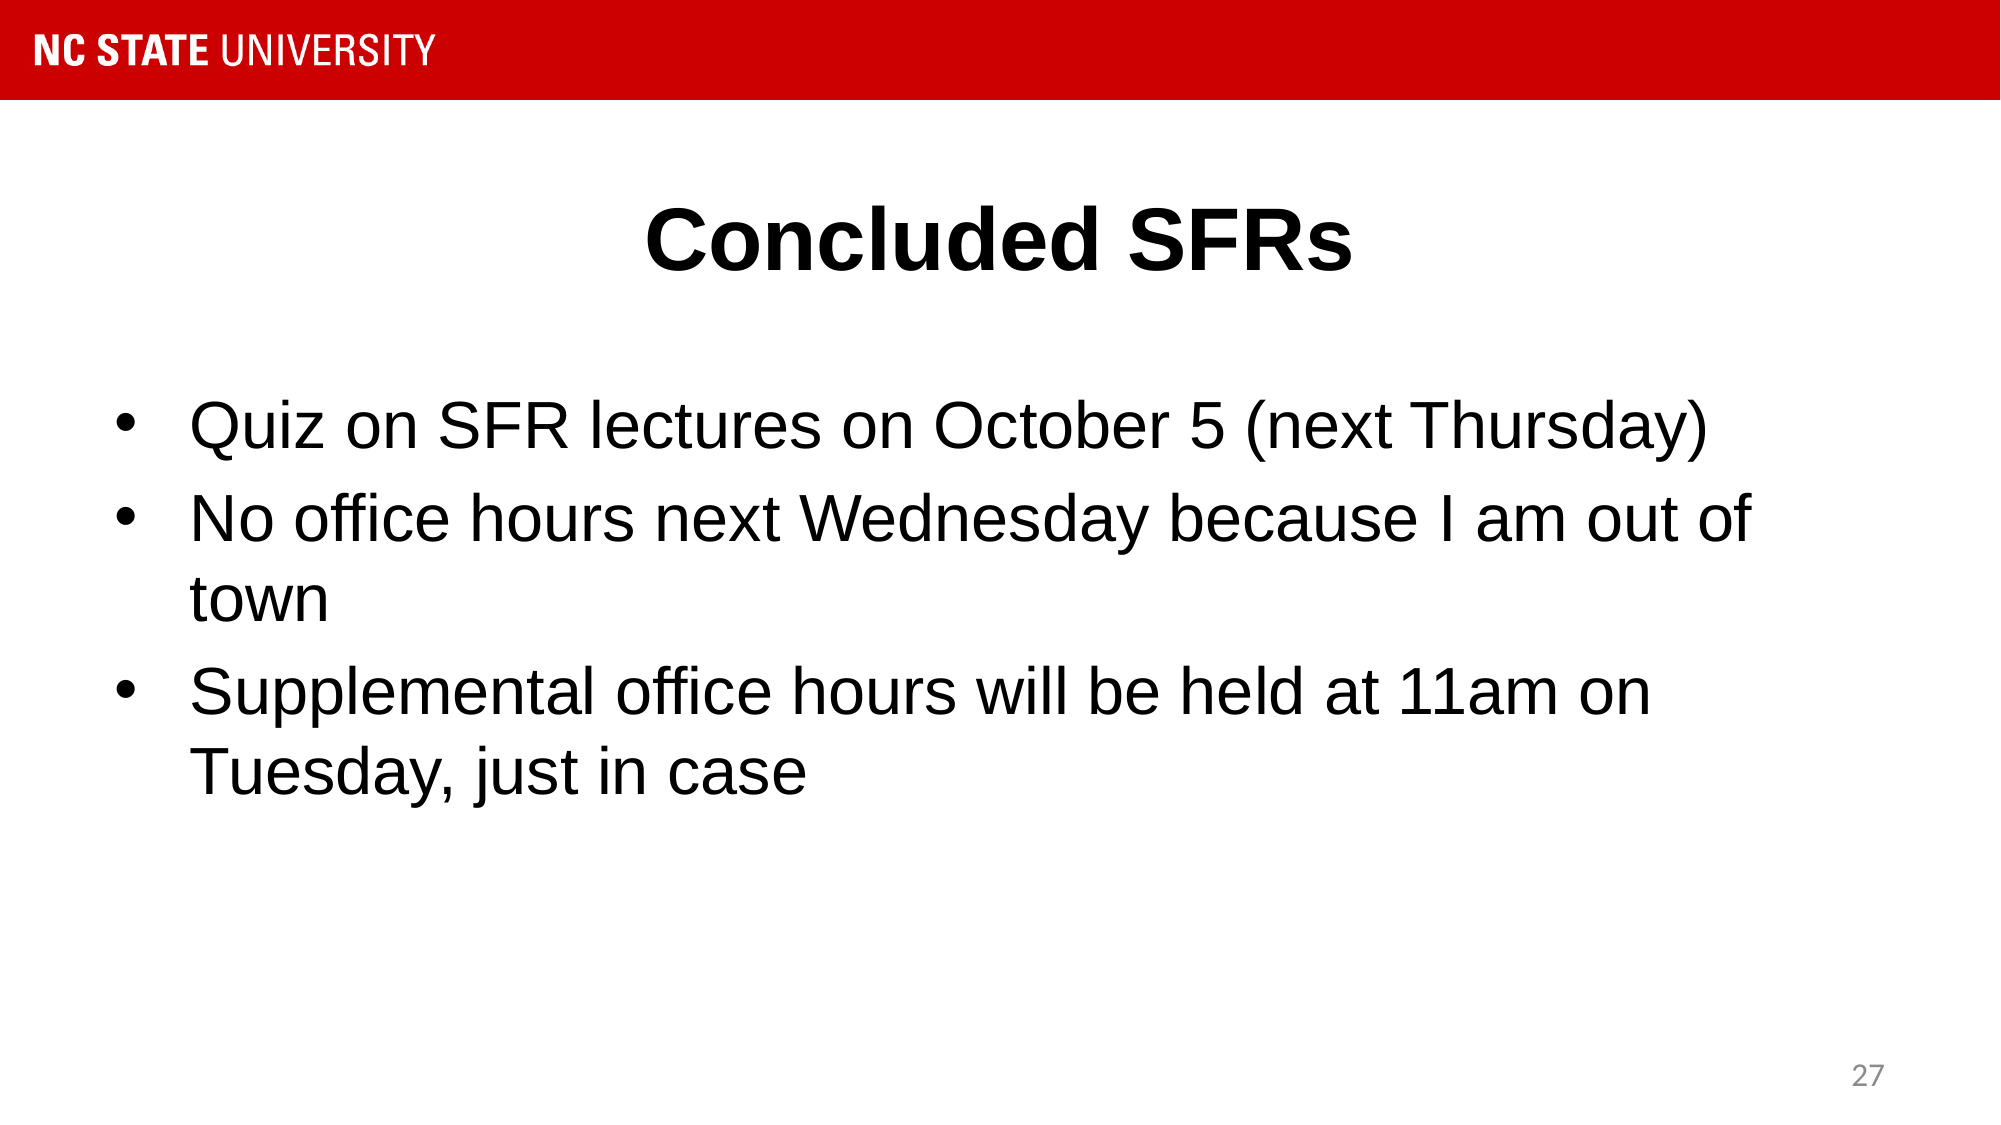

# Concluded SFRs
Quiz on SFR lectures on October 5 (next Thursday)
No office hours next Wednesday because I am out of town
Supplemental office hours will be held at 11am on Tuesday, just in case
27